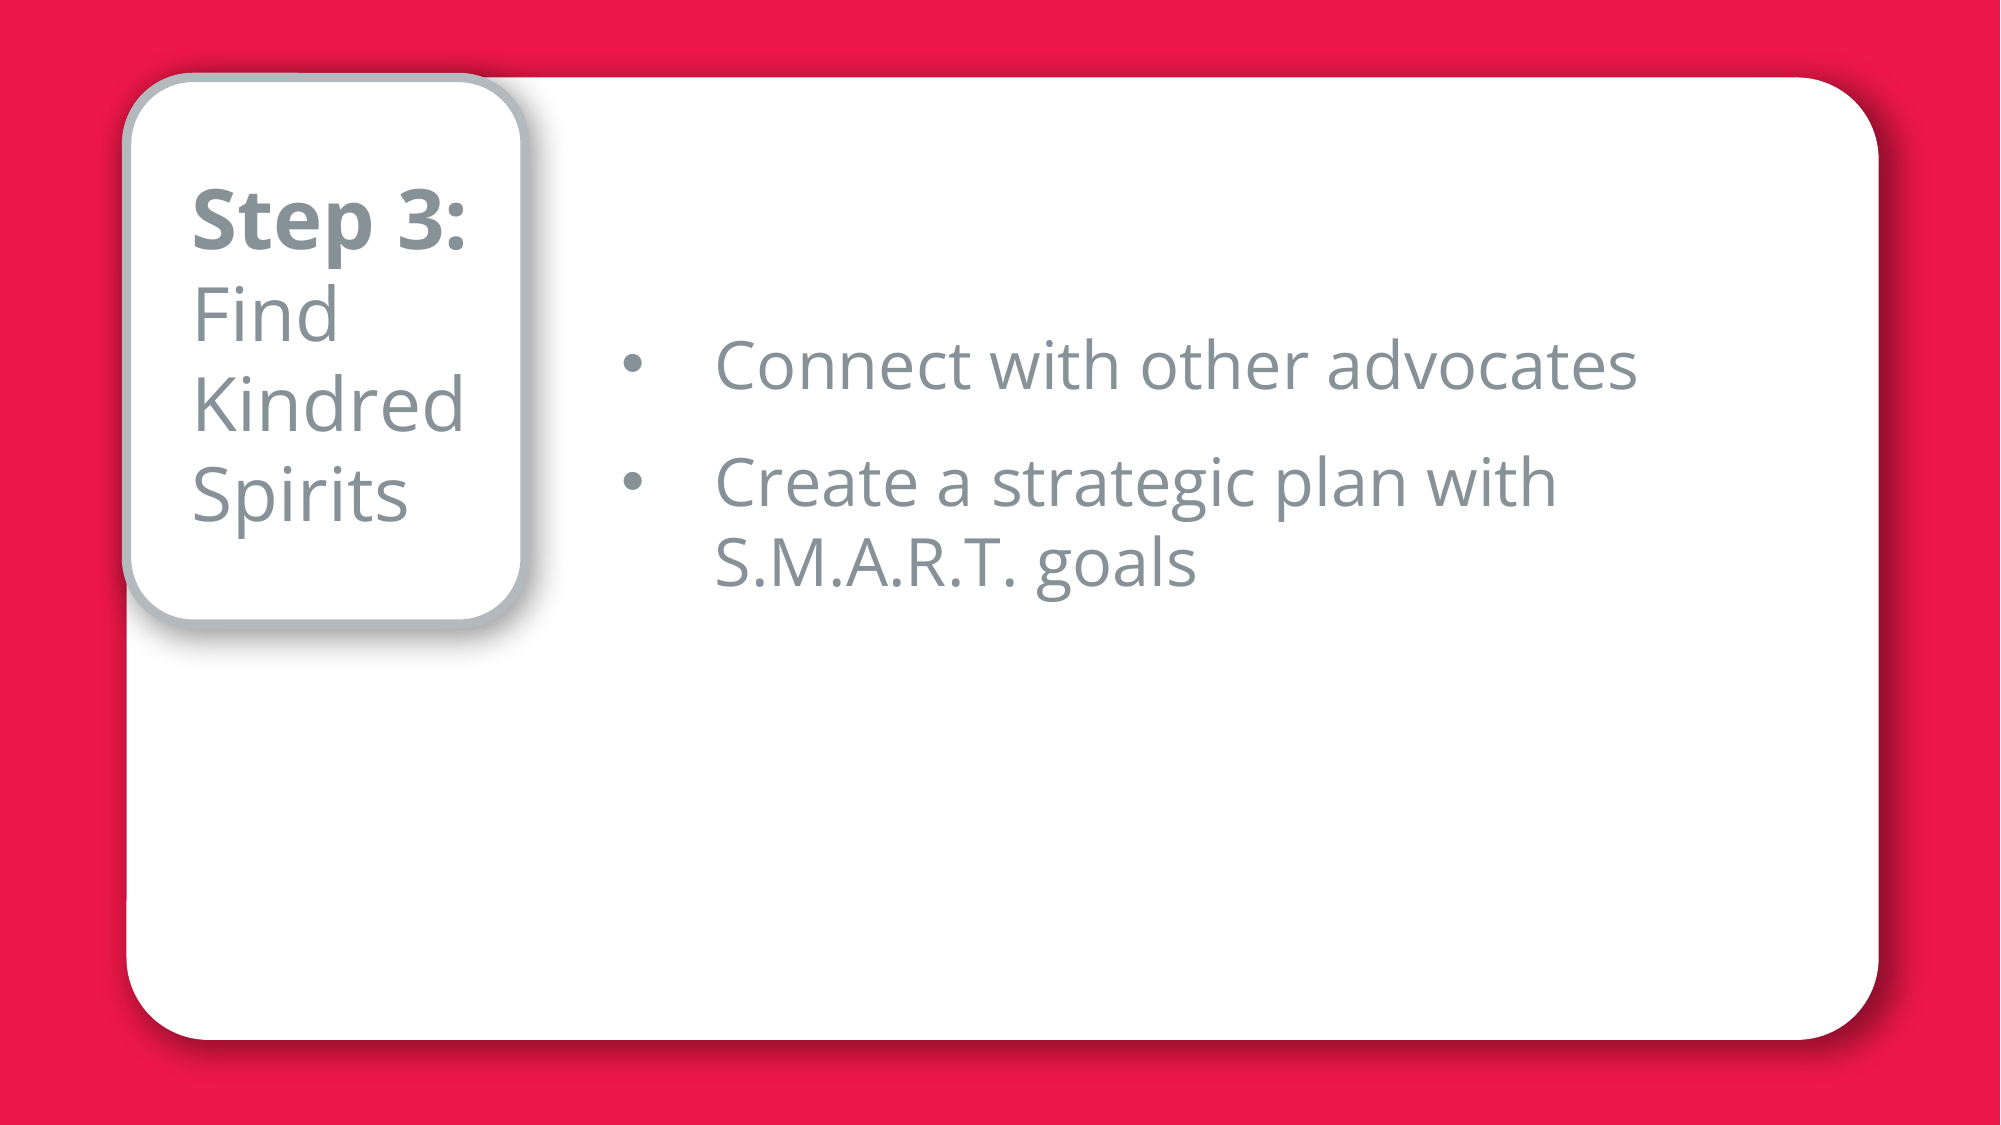

Step 3: Find Kindred Spirits
Connect with other advocates
Create a strategic plan with S.M.A.R.T. goals